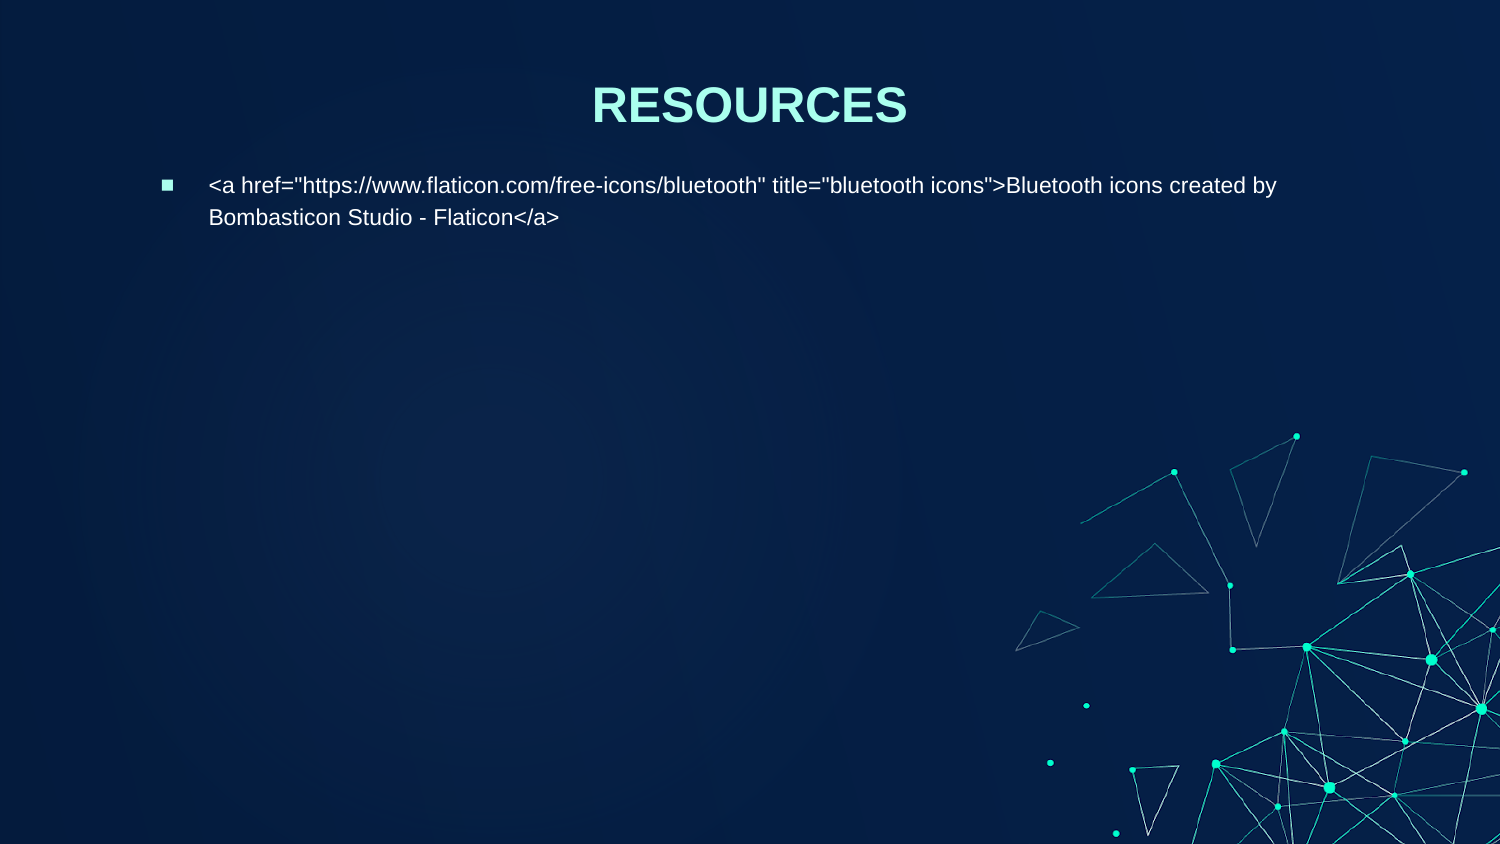

# RESOURCES
<a href="https://www.flaticon.com/free-icons/bluetooth" title="bluetooth icons">Bluetooth icons created by Bombasticon Studio - Flaticon</a>